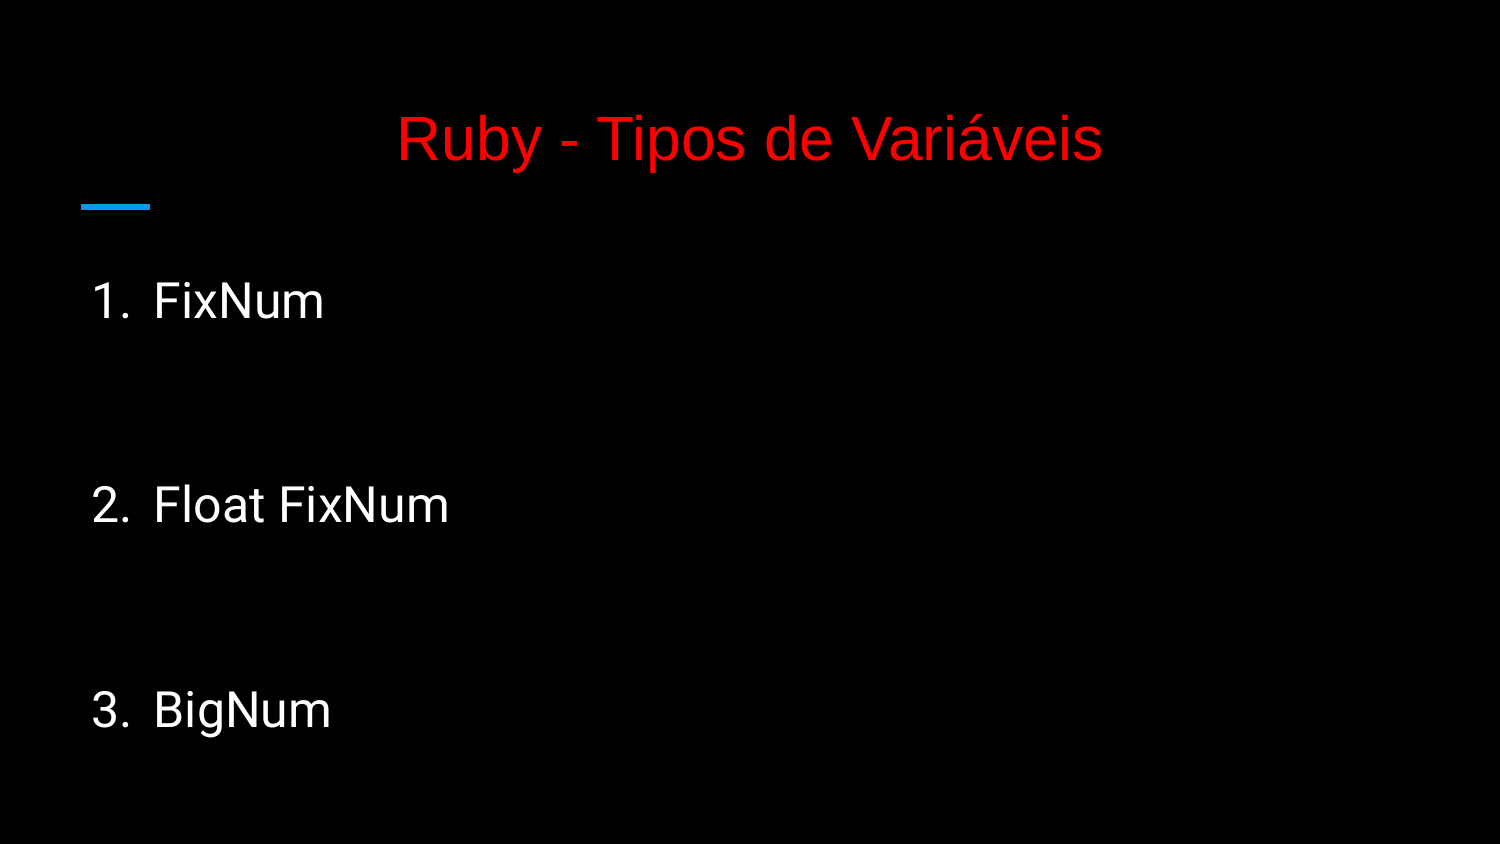

# Ruby - Tipos de Variáveis
FixNum

Float FixNum

BigNum